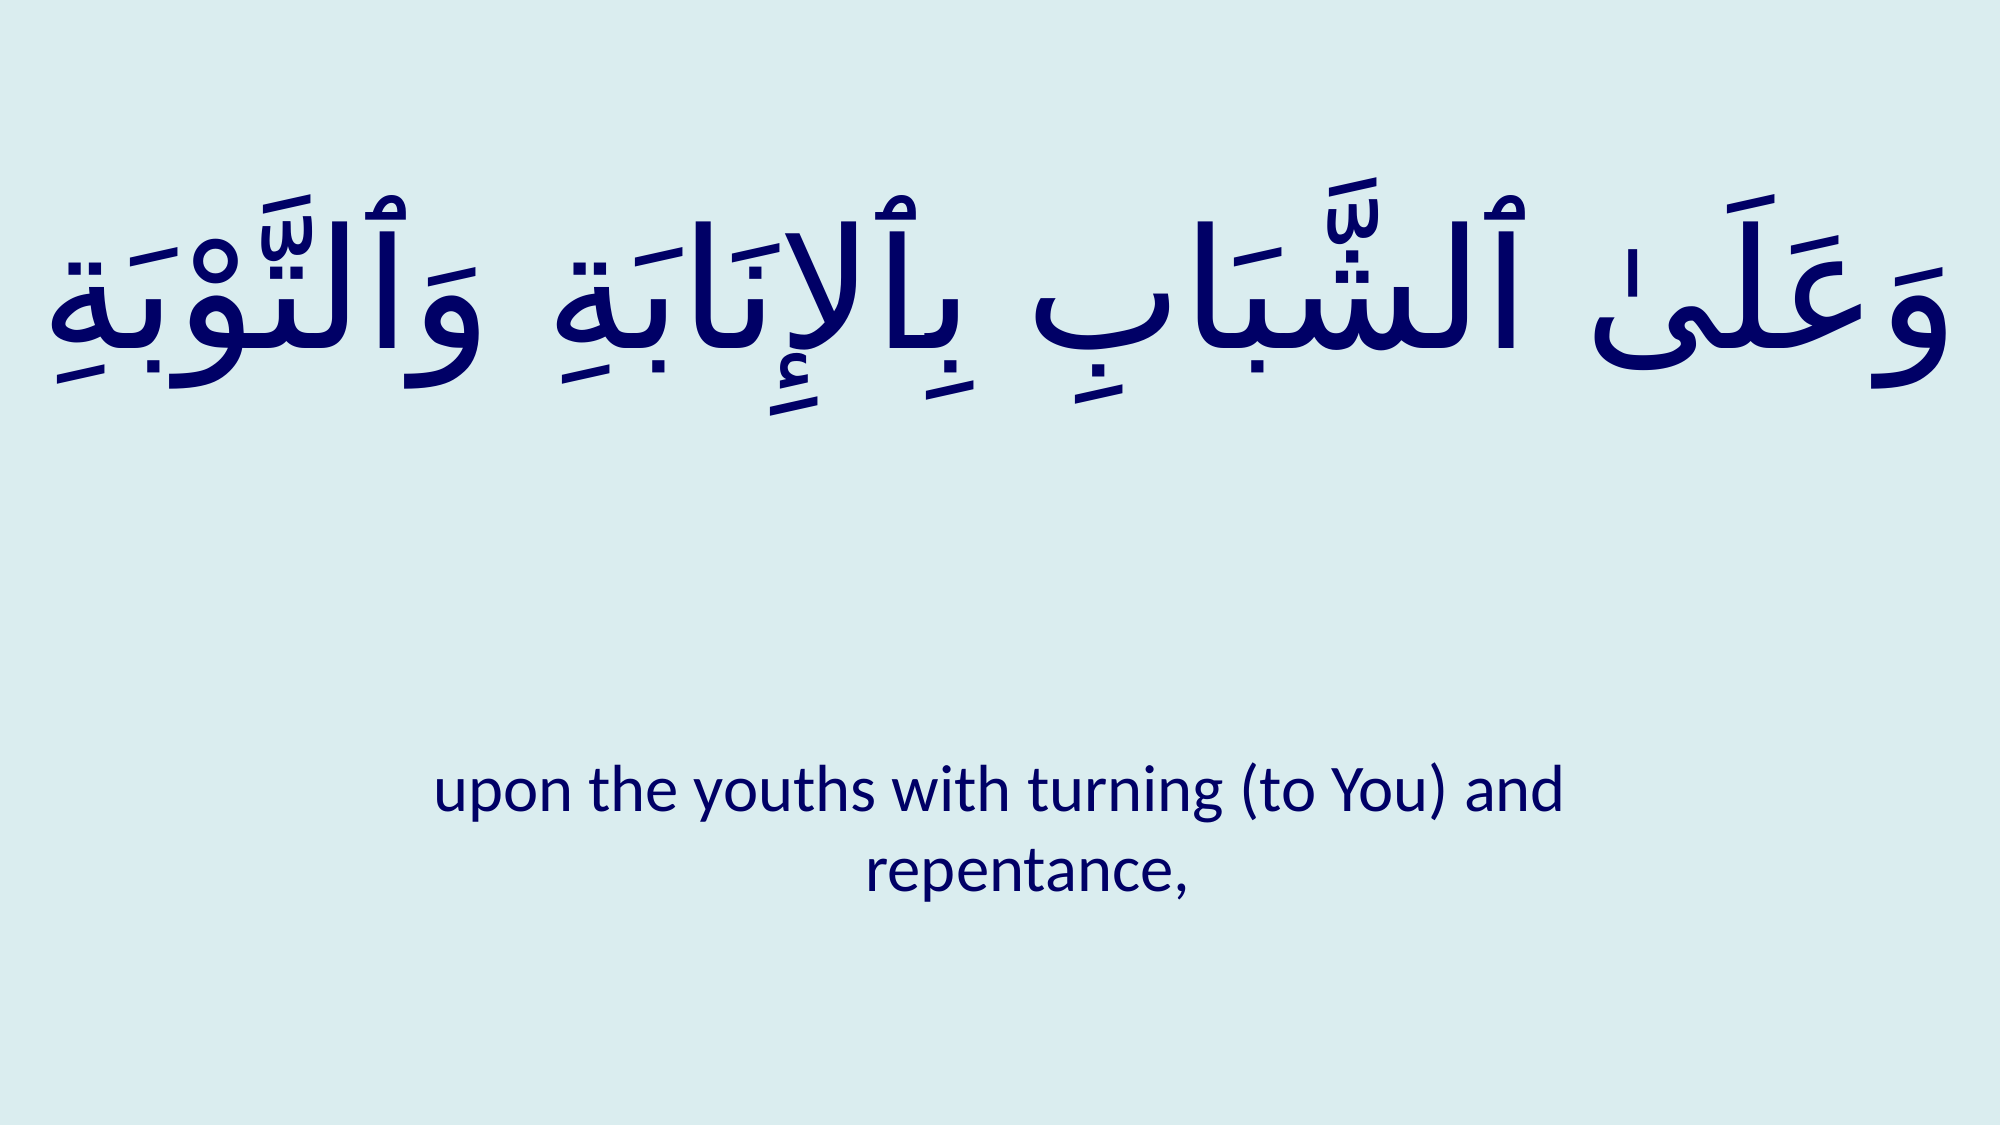

# وَعَلَىٰ ٱلشَّبَابِ بِٱلإِنَابَةِ وَٱلتَّوْبَةِ
upon the youths with turning (to You) and repentance,